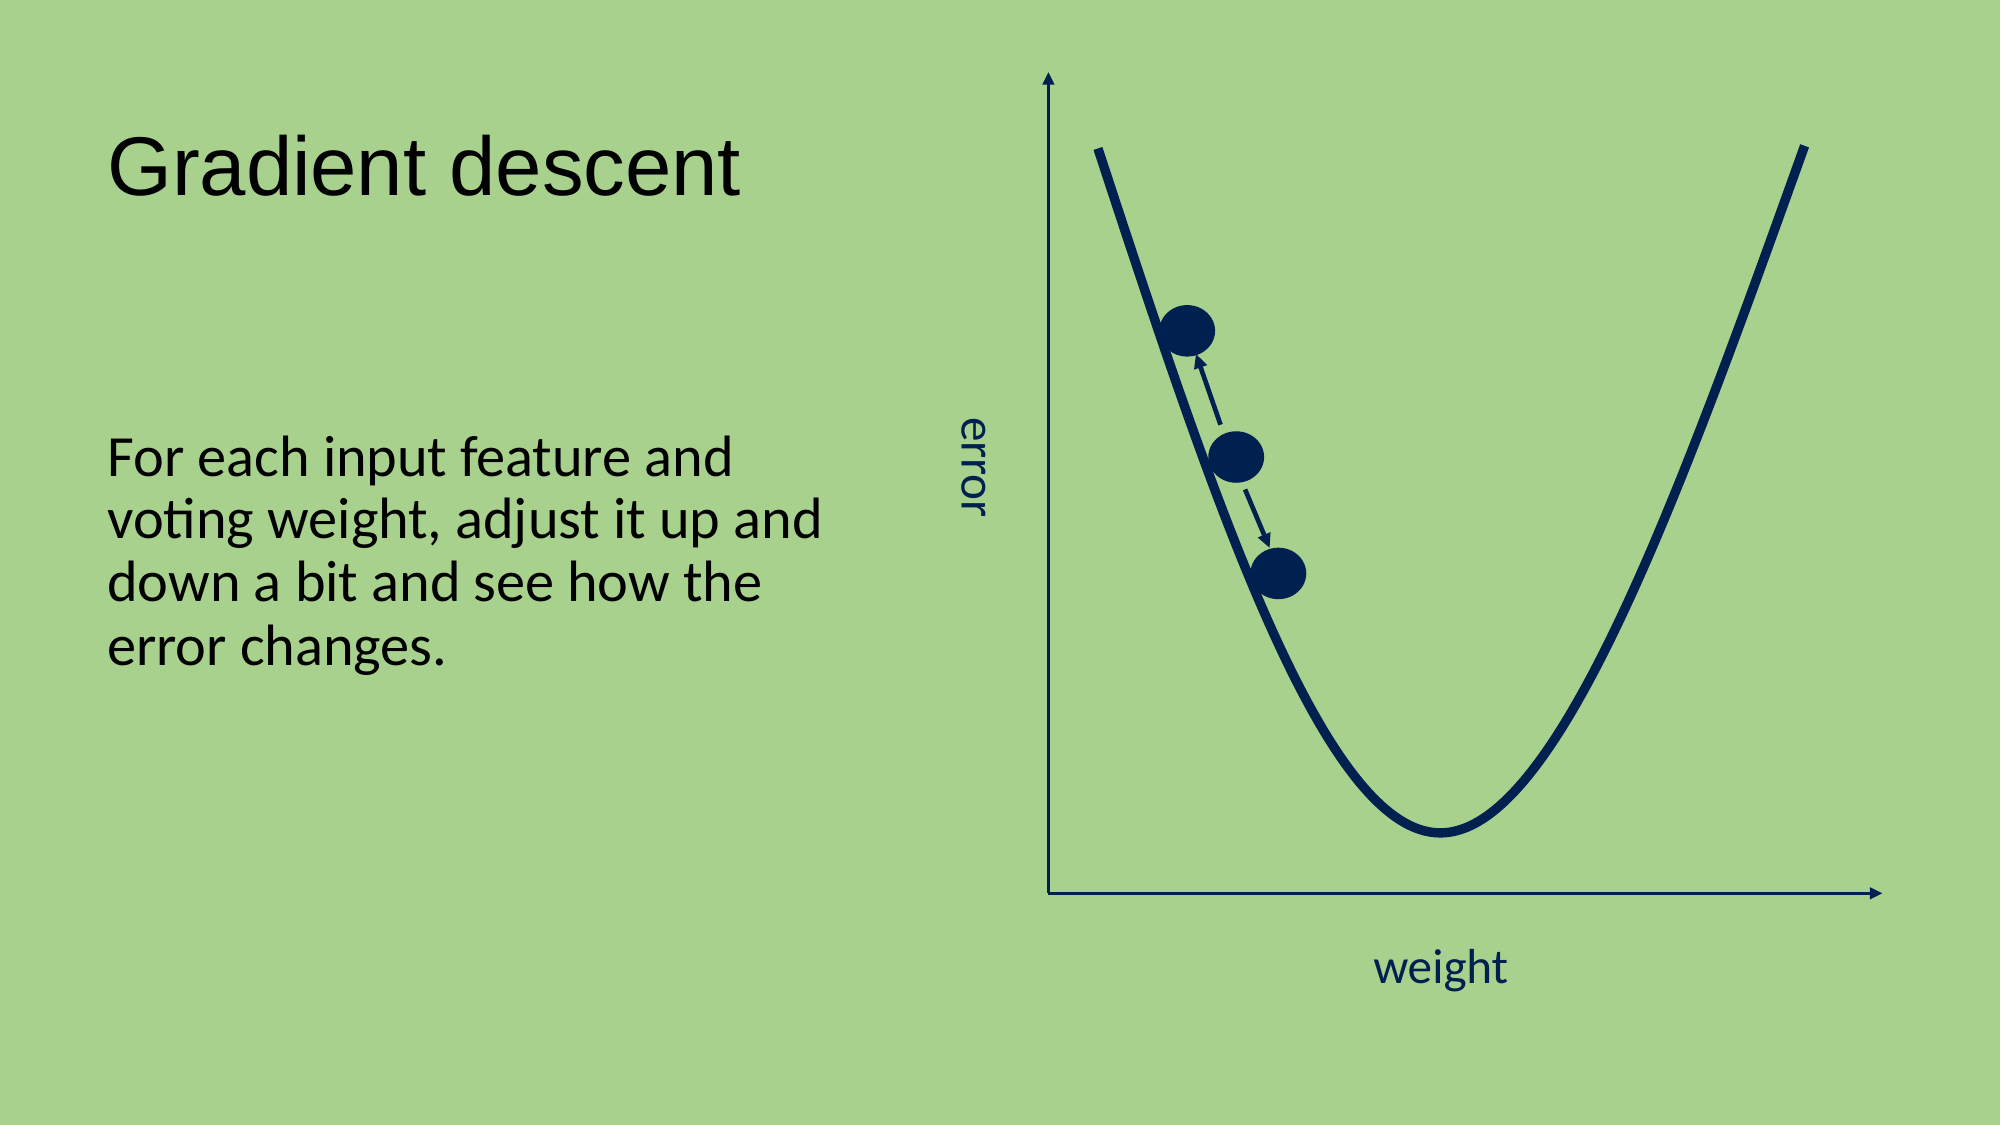

# Gradient descent

error
For each input feature and voting weight, adjust it up and down a bit and see how the error changes.

weight